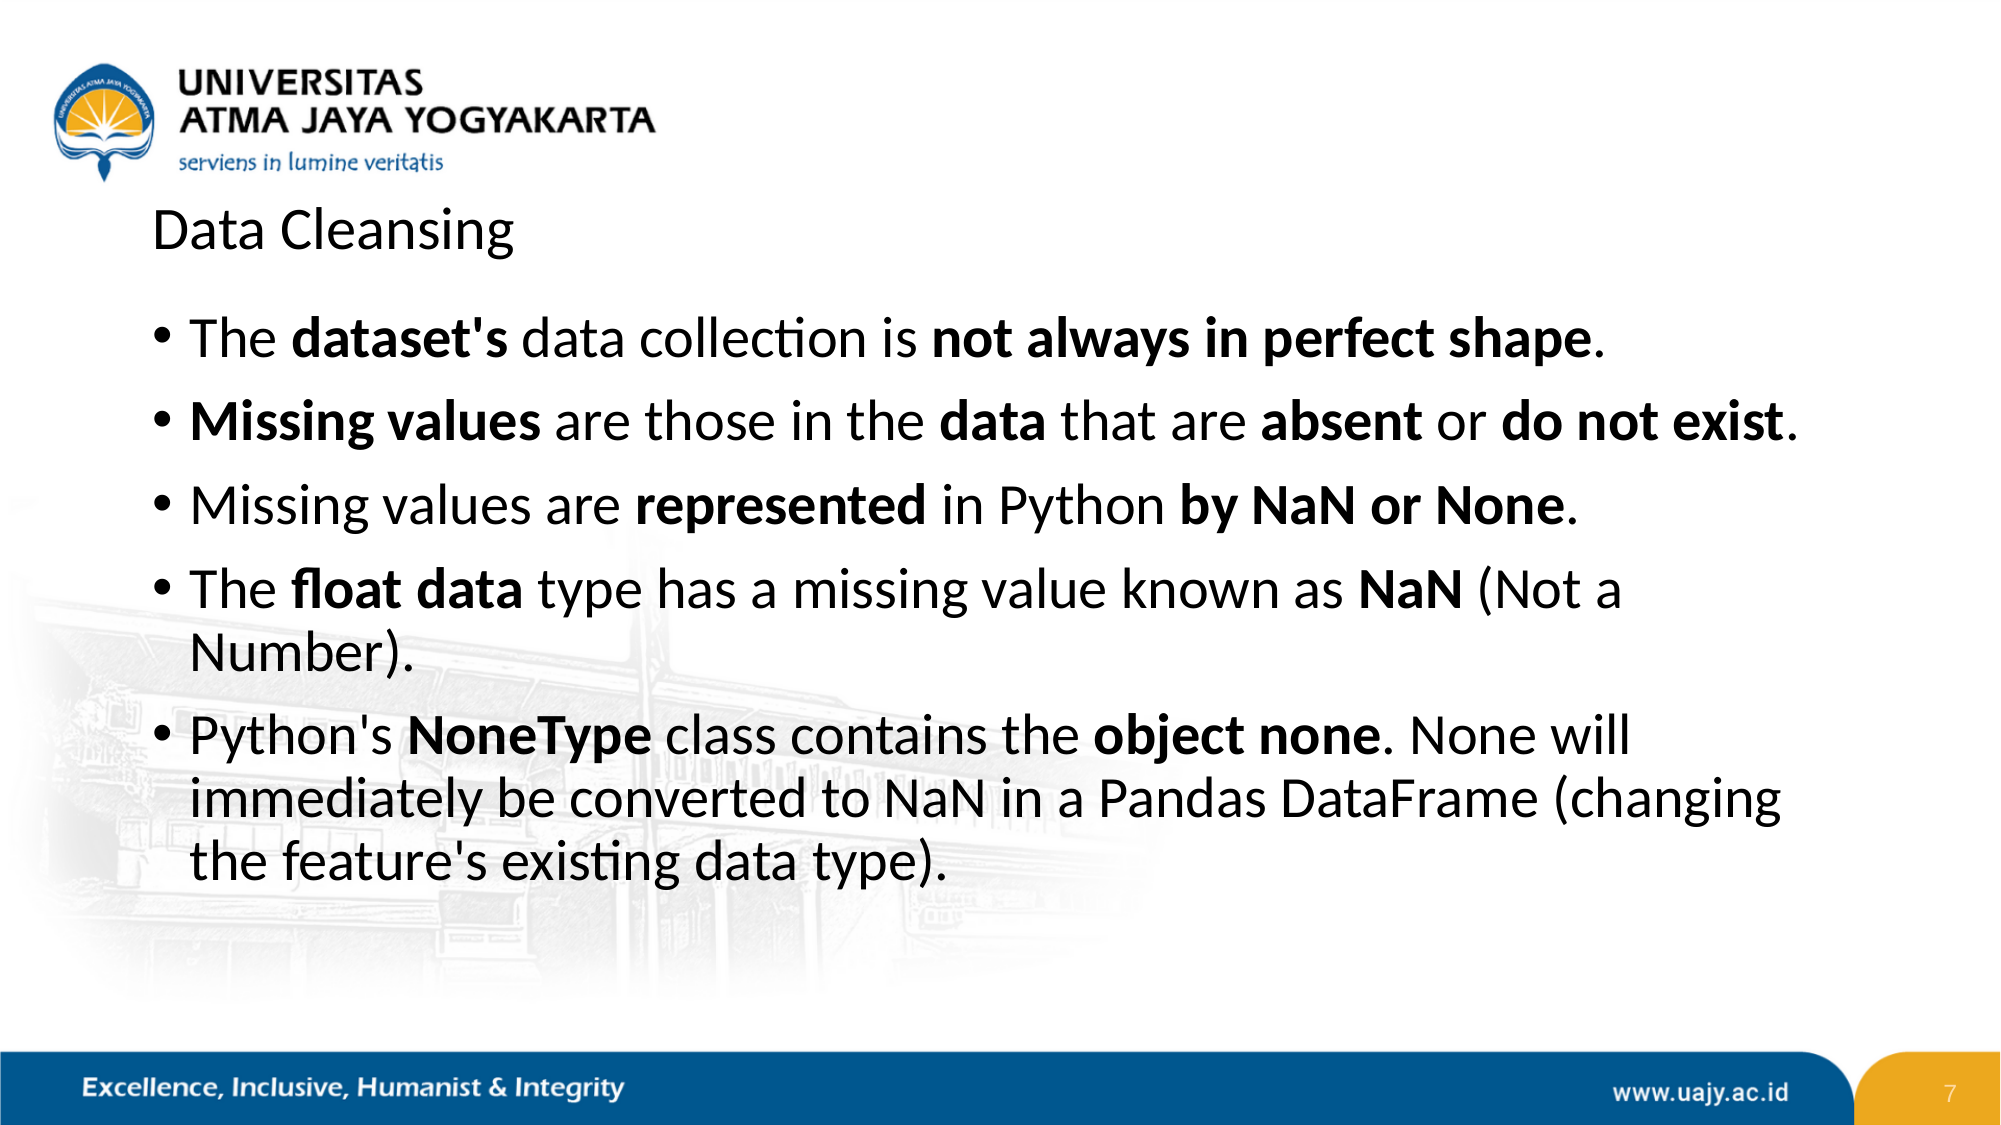

# Data Cleansing
The dataset's data collection is not always in perfect shape.
Missing values are those in the data that are absent or do not exist.
Missing values are represented in Python by NaN or None.
The float data type has a missing value known as NaN (Not a Number).
Python's NoneType class contains the object none. None will immediately be converted to NaN in a Pandas DataFrame (changing the feature's existing data type).
7